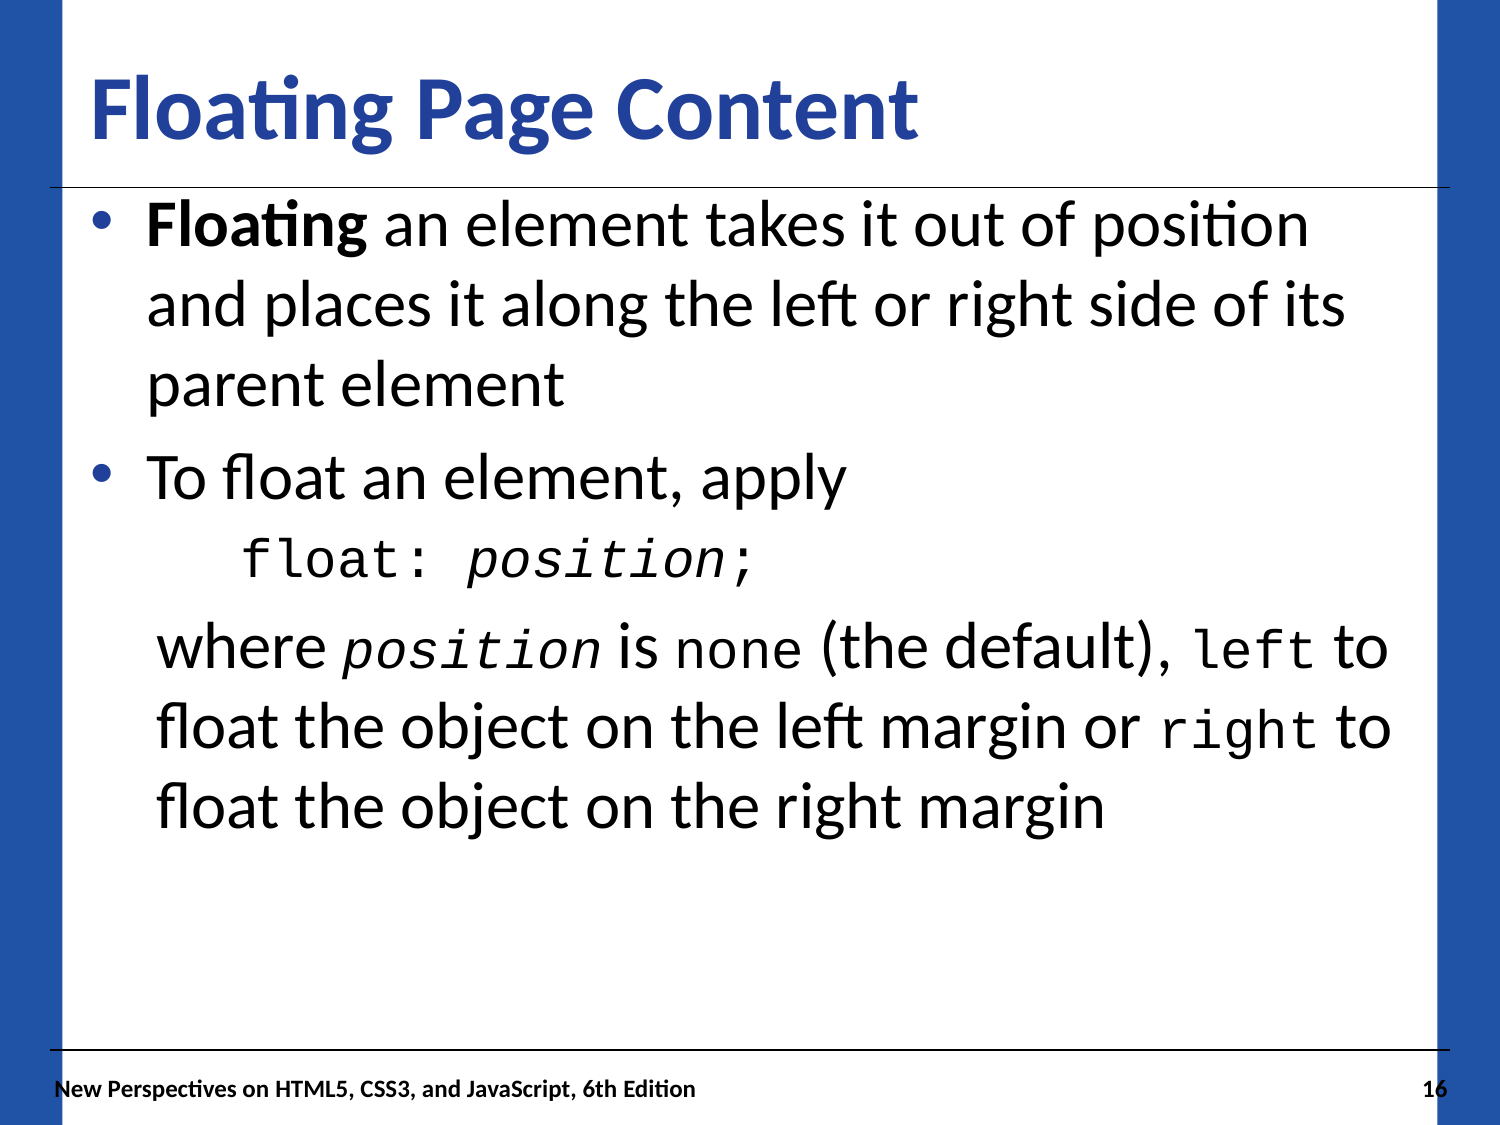

# Floating Page Content
Floating an element takes it out of position and places it along the left or right side of its parent element
To float an element, apply
float: position;
where position is none (the default), left to float the object on the left margin or right to float the object on the right margin
New Perspectives on HTML5, CSS3, and JavaScript, 6th Edition
16